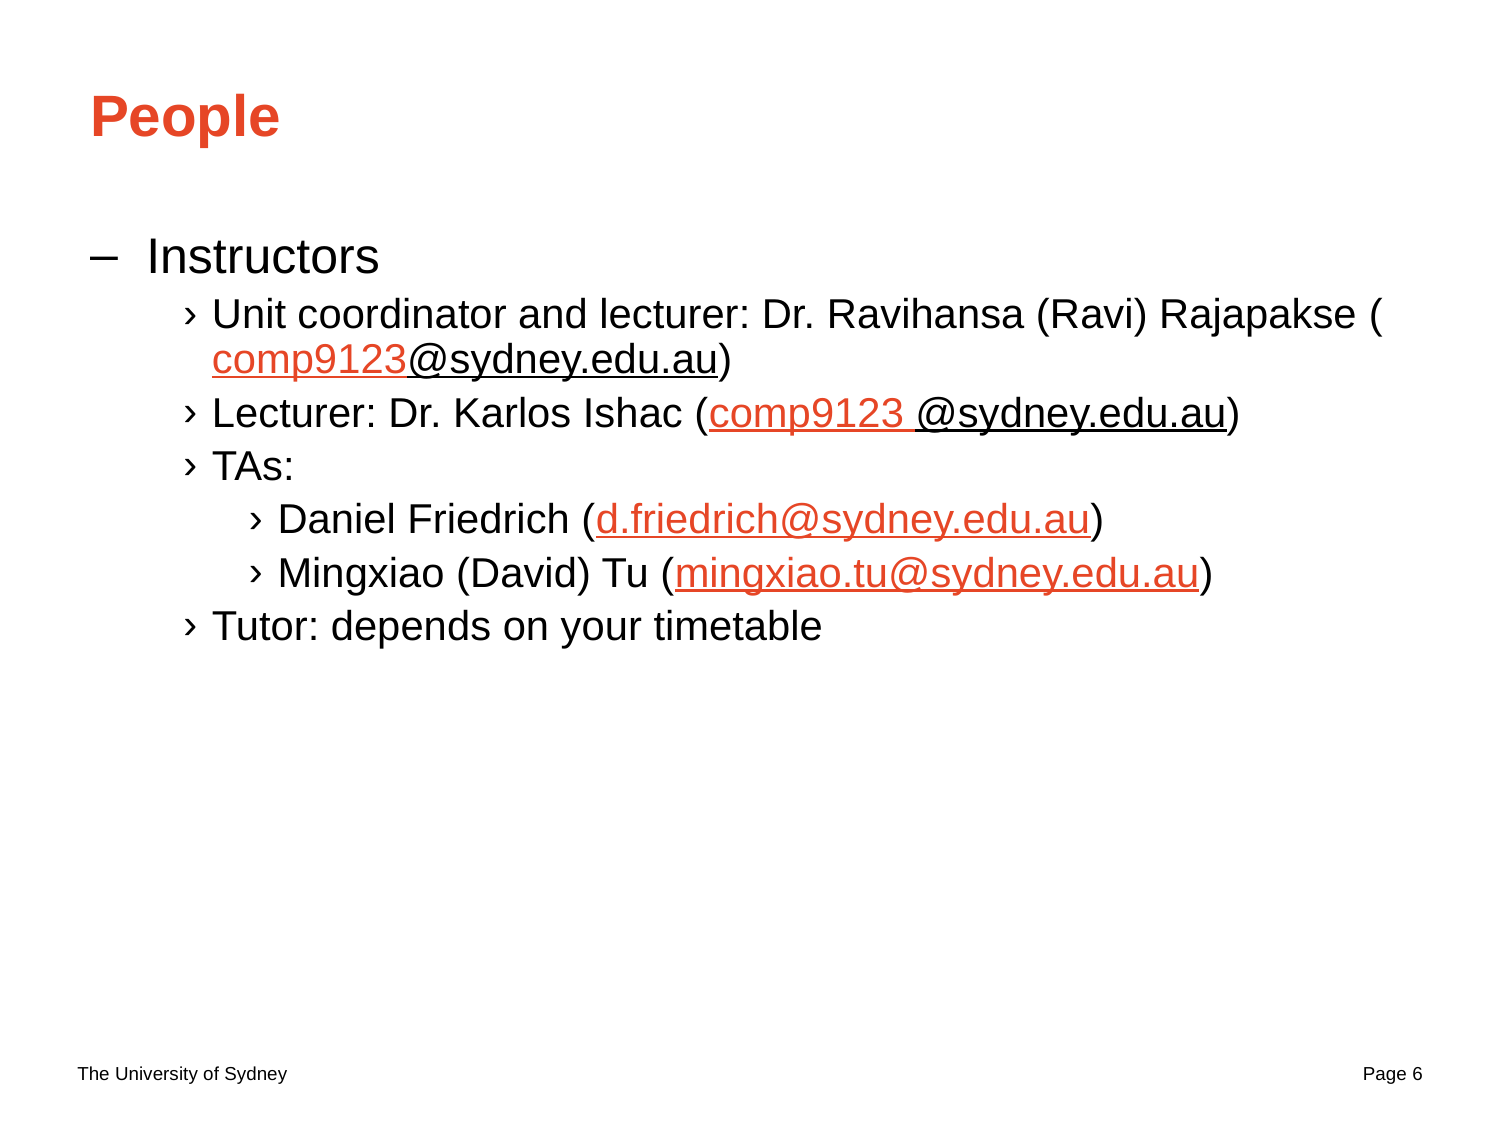

# People
Instructors
Unit coordinator and lecturer: Dr. Ravihansa (Ravi) Rajapakse (comp9123@sydney.edu.au)
Lecturer: Dr. Karlos Ishac (comp9123 @sydney.edu.au)
TAs:
Daniel Friedrich (d.friedrich@sydney.edu.au)
Mingxiao (David) Tu (mingxiao.tu@sydney.edu.au)
Tutor: depends on your timetable